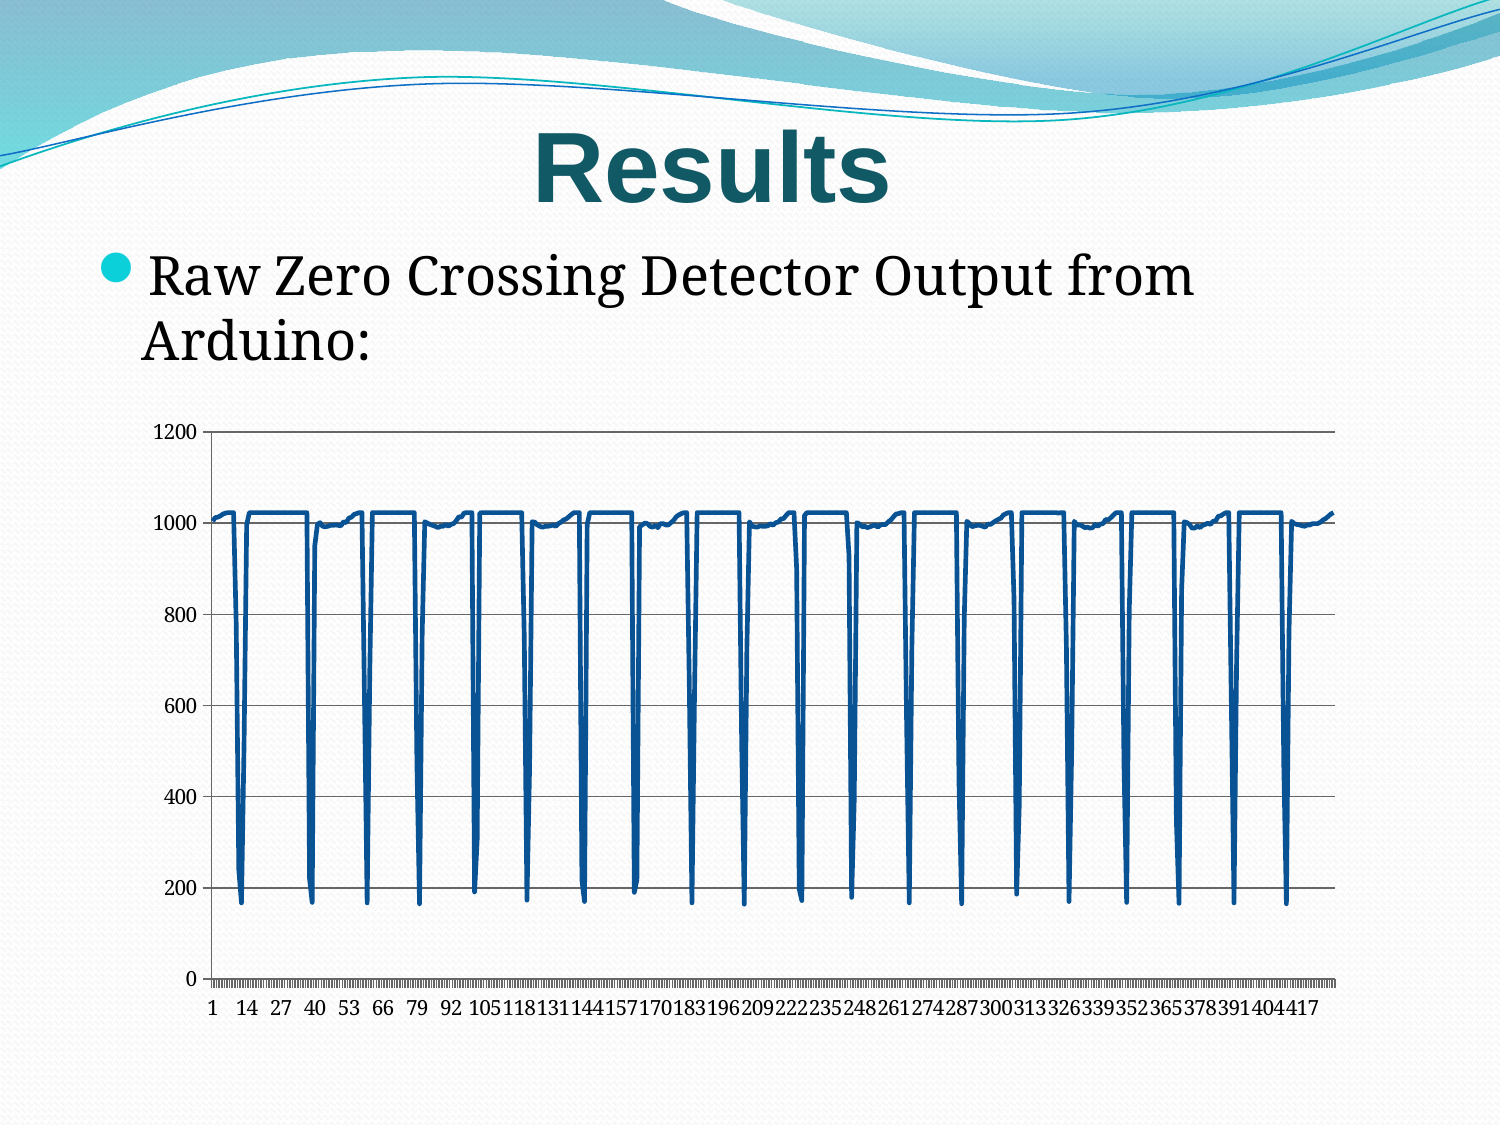

# Results
Raw Zero Crossing Detector Output from Arduino:

### Chart

| Category |  |
|---|---|